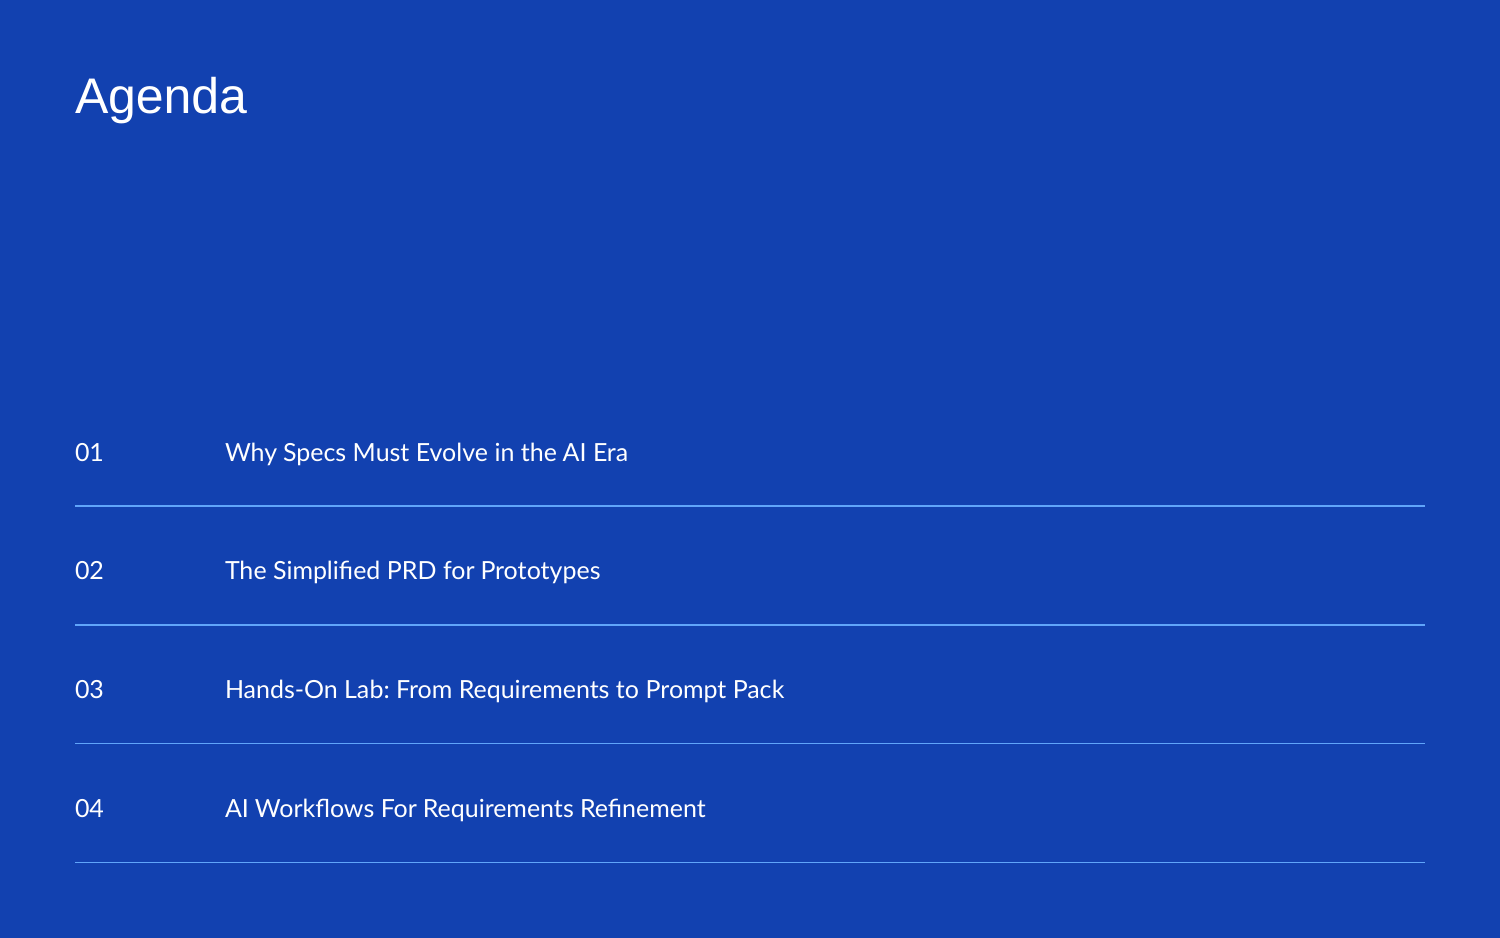

# Agenda

01	Why Specs Must Evolve in the AI Era

02	The Simplified PRD for Prototypes

03	Hands-On Lab: From Requirements to Prompt Pack

04	AI Workflows For Requirements Refinement